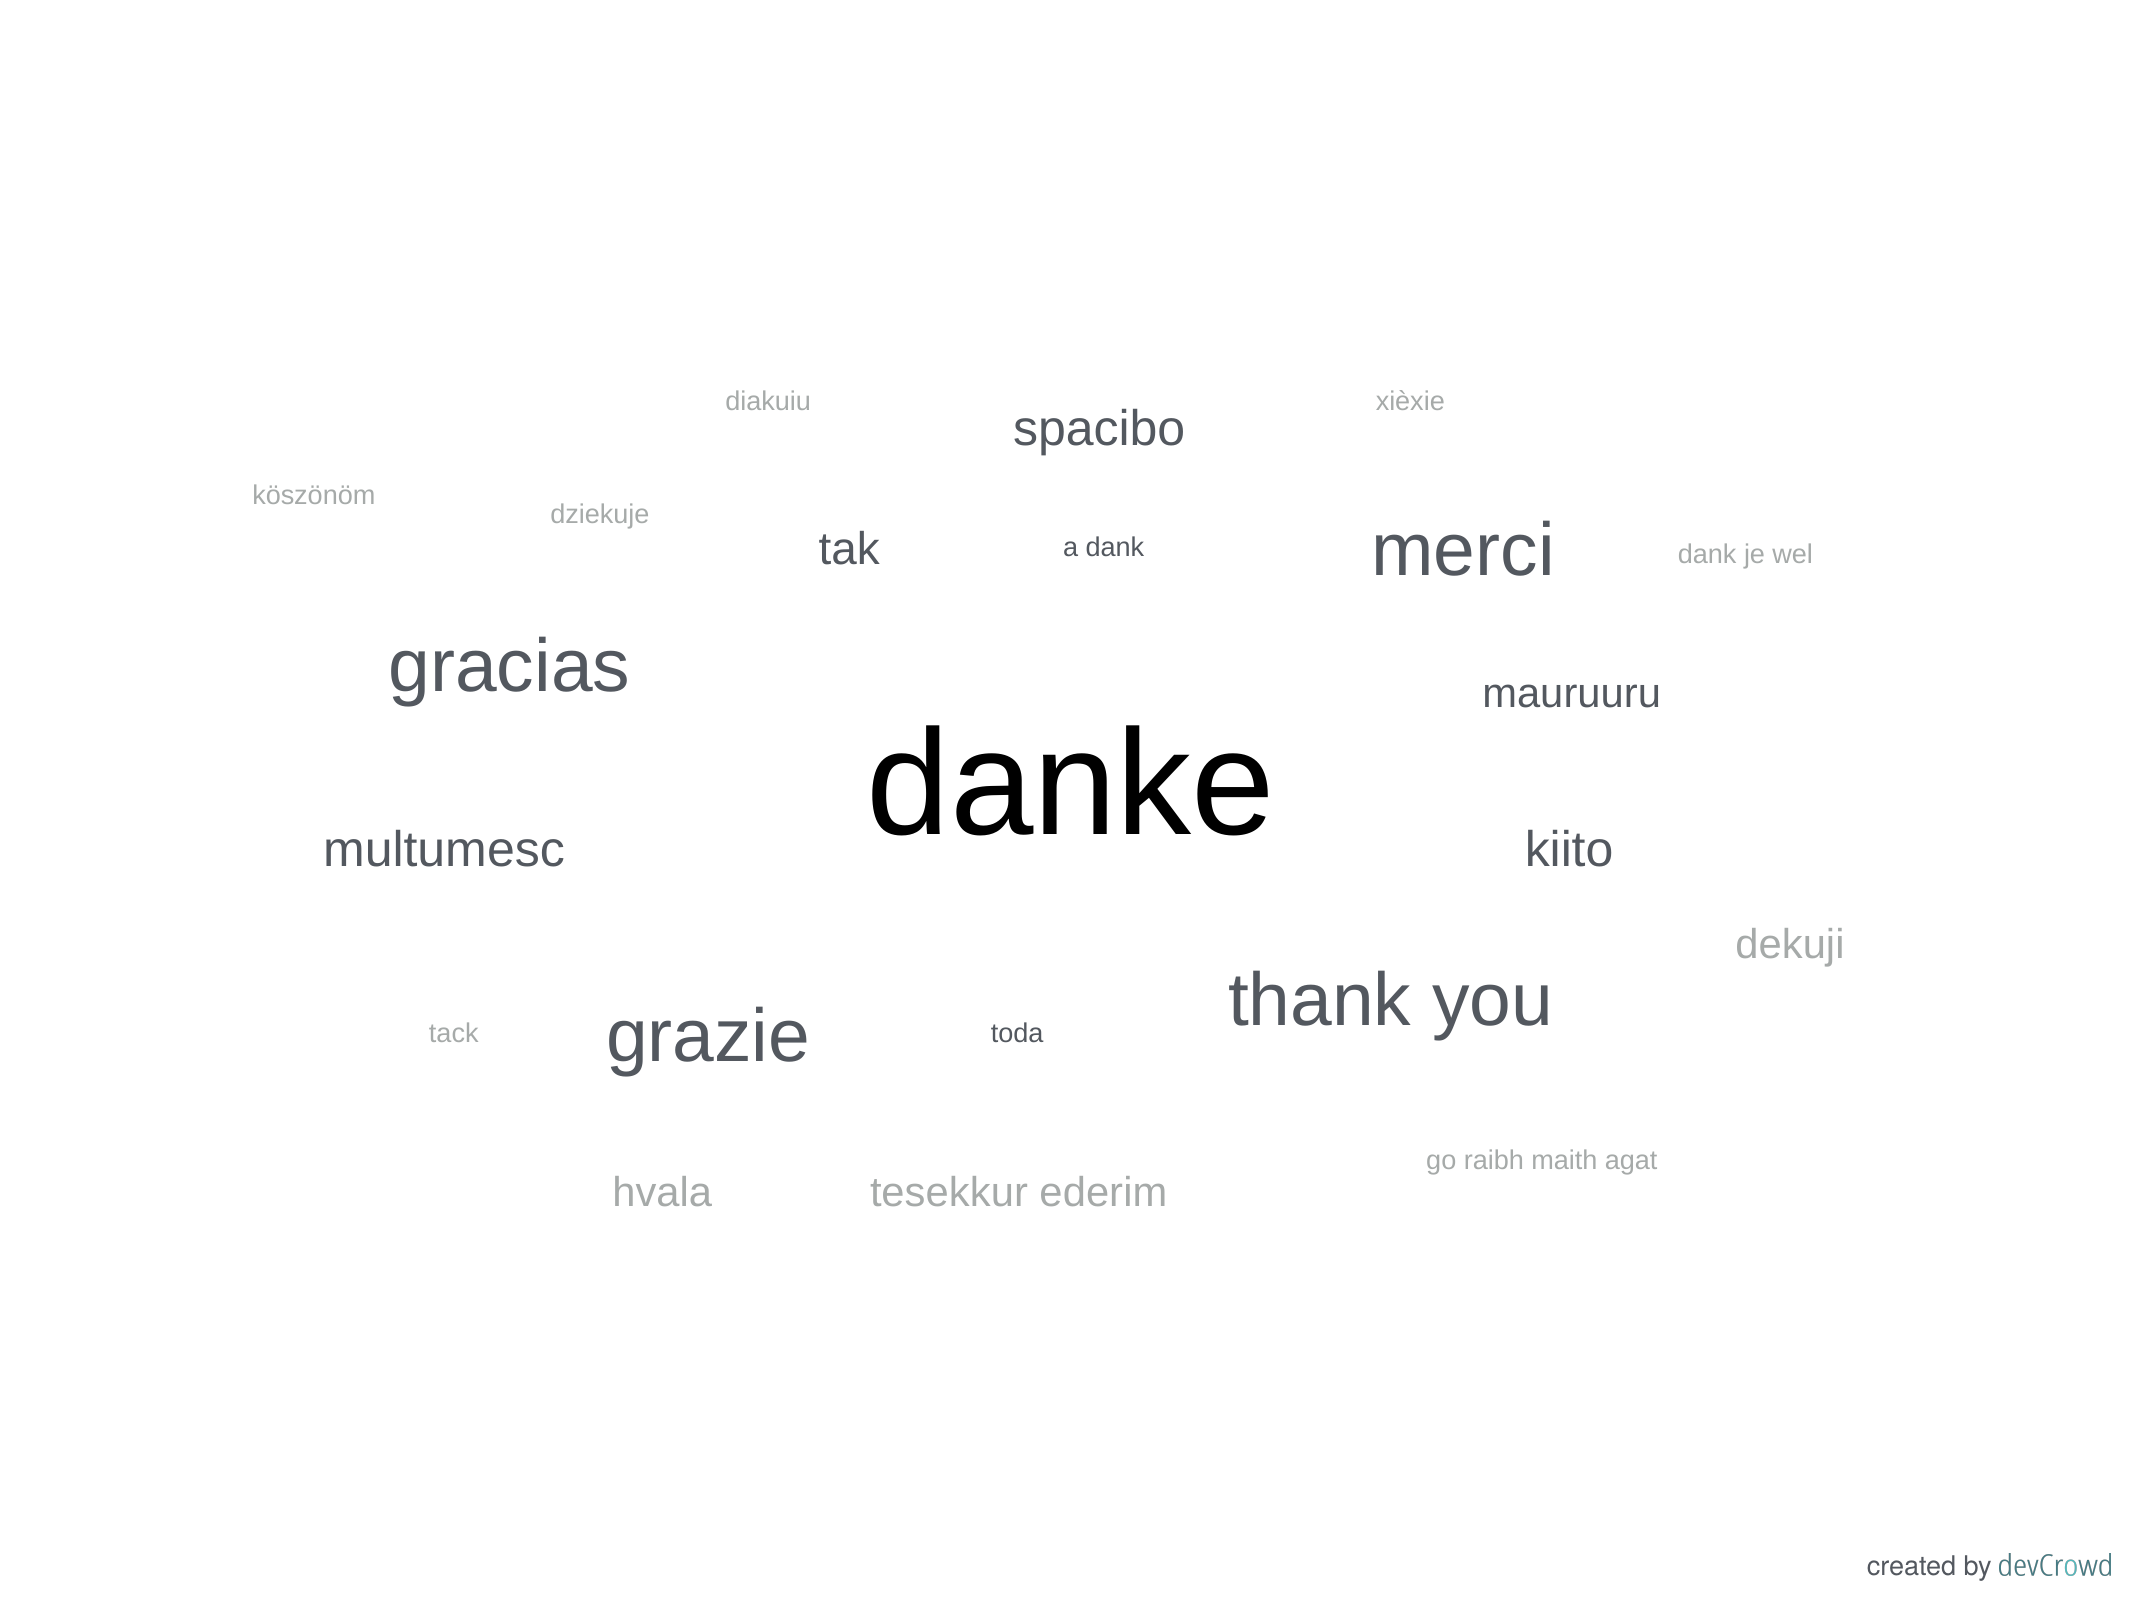

diakuiu
xièxie
spacibo
köszönöm
merci
dziekuje
tak
a dank
dank je wel
gracias
danke
mauruuru
multumesc
kiito
dekuji
thank you
grazie
tack
toda
go raibh maith agat
hvala
tesekkur ederim